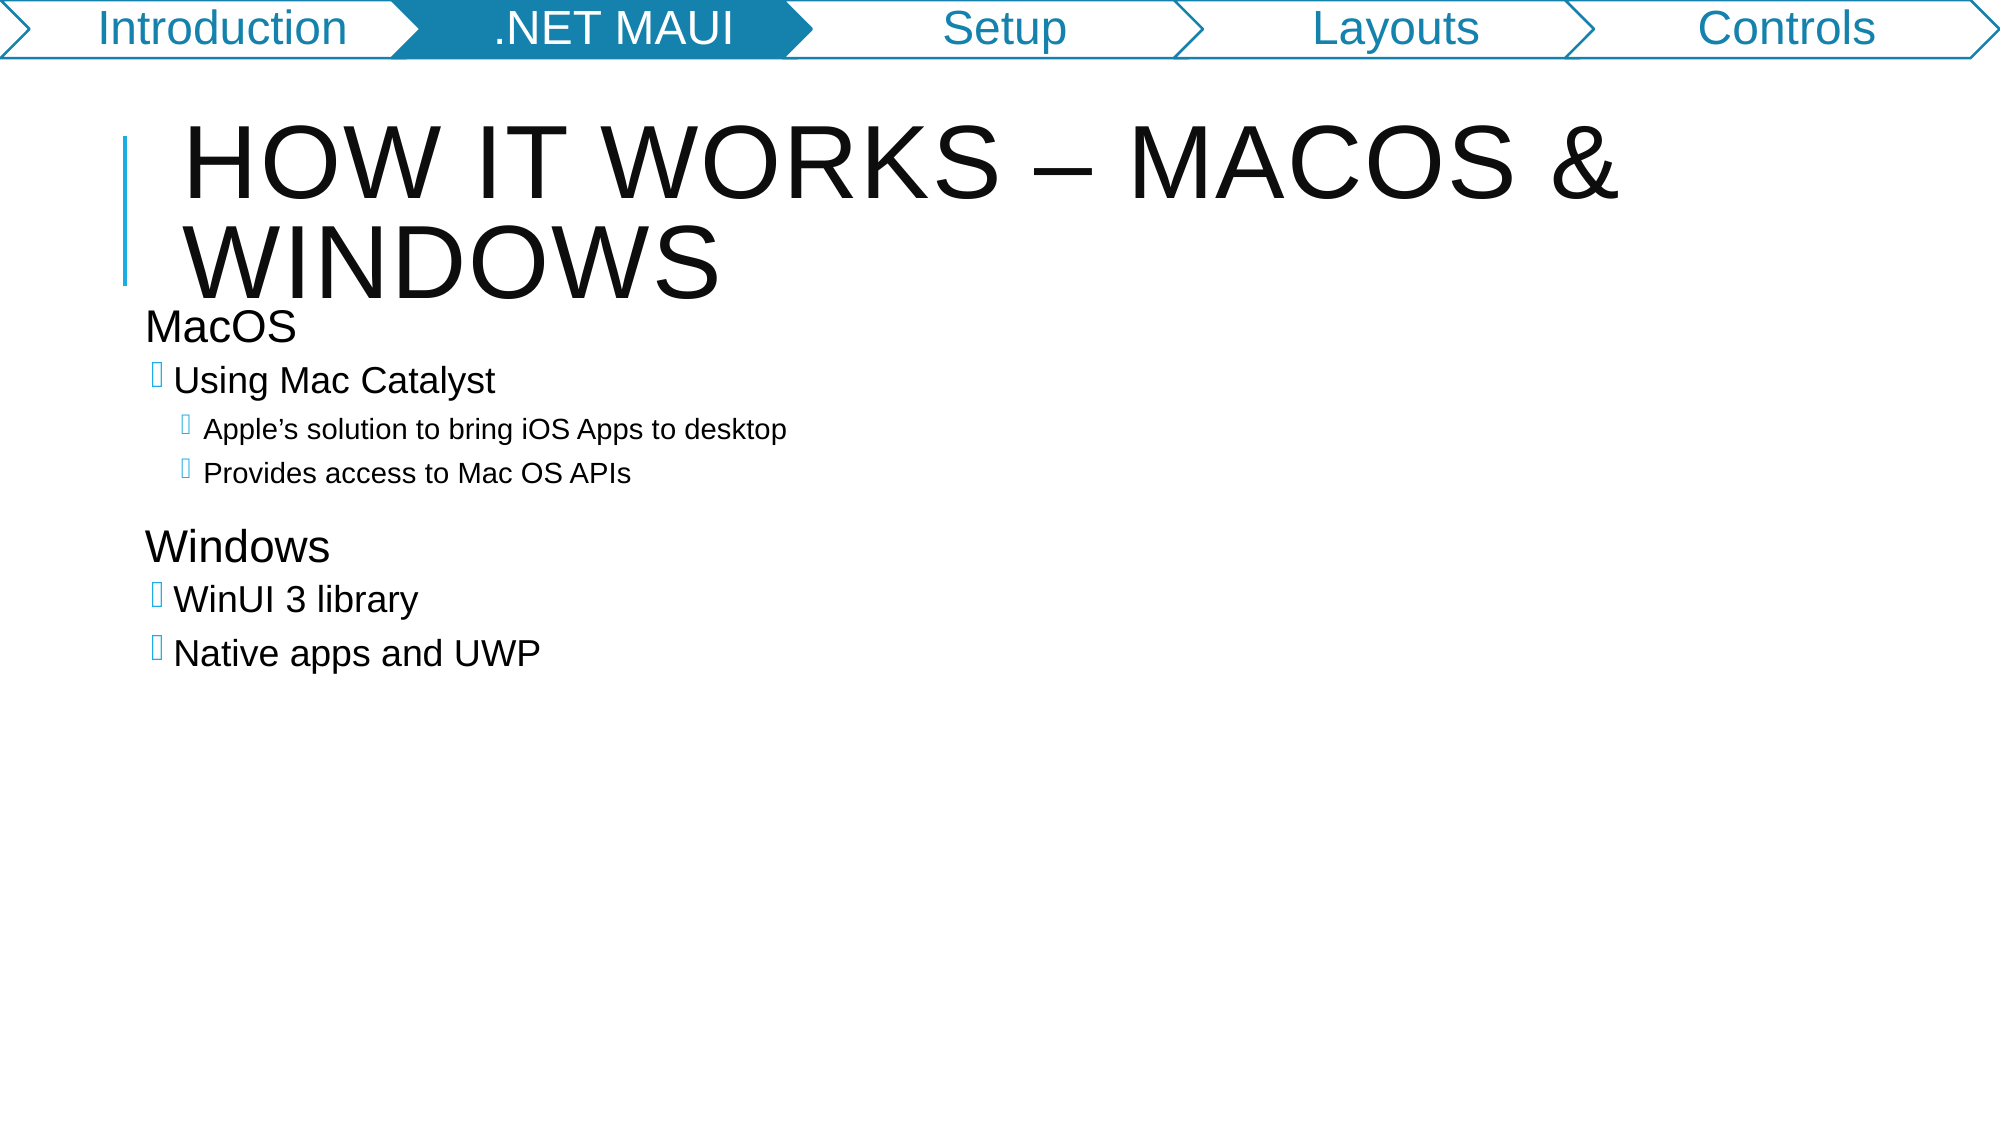

Introduction
.NET MAUI
Setup
Layouts
Controls
# How It Works – MacOS & Windows
MacOS
Using Mac Catalyst
Apple’s solution to bring iOS Apps to desktop
Provides access to Mac OS APIs
Windows
WinUI 3 library
Native apps and UWP